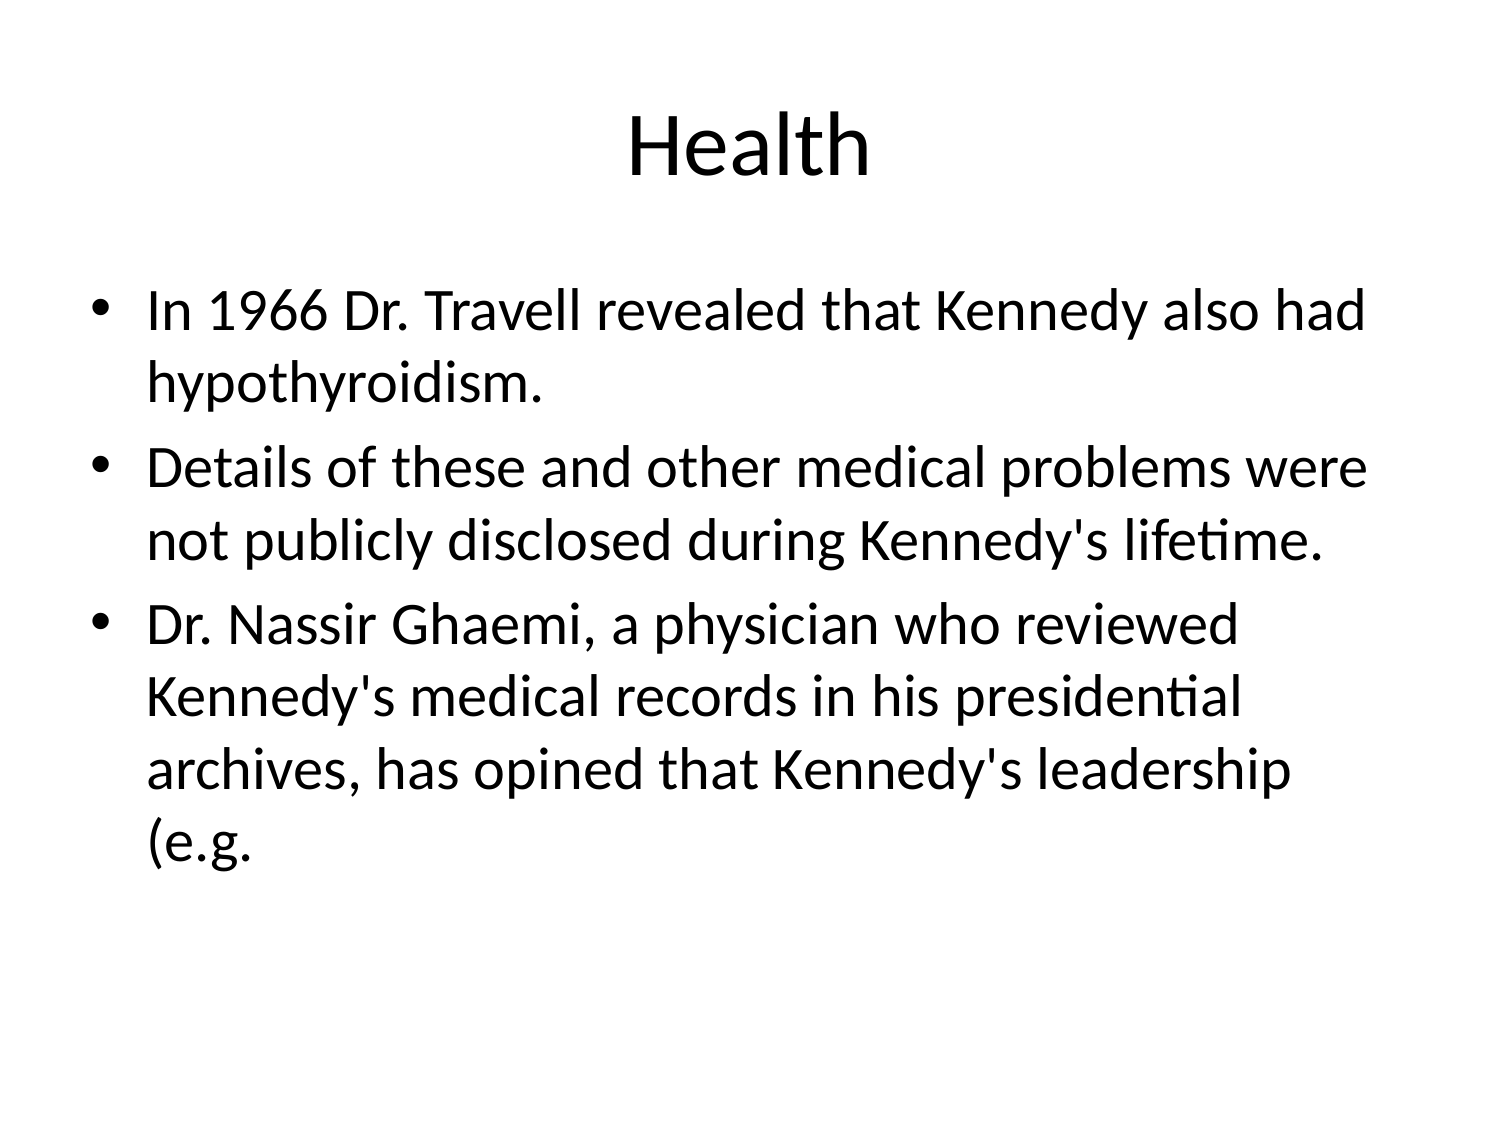

# Health
In 1966 Dr. Travell revealed that Kennedy also had hypothyroidism.
Details of these and other medical problems were not publicly disclosed during Kennedy's lifetime.
Dr. Nassir Ghaemi, a physician who reviewed Kennedy's medical records in his presidential archives, has opined that Kennedy's leadership (e.g.